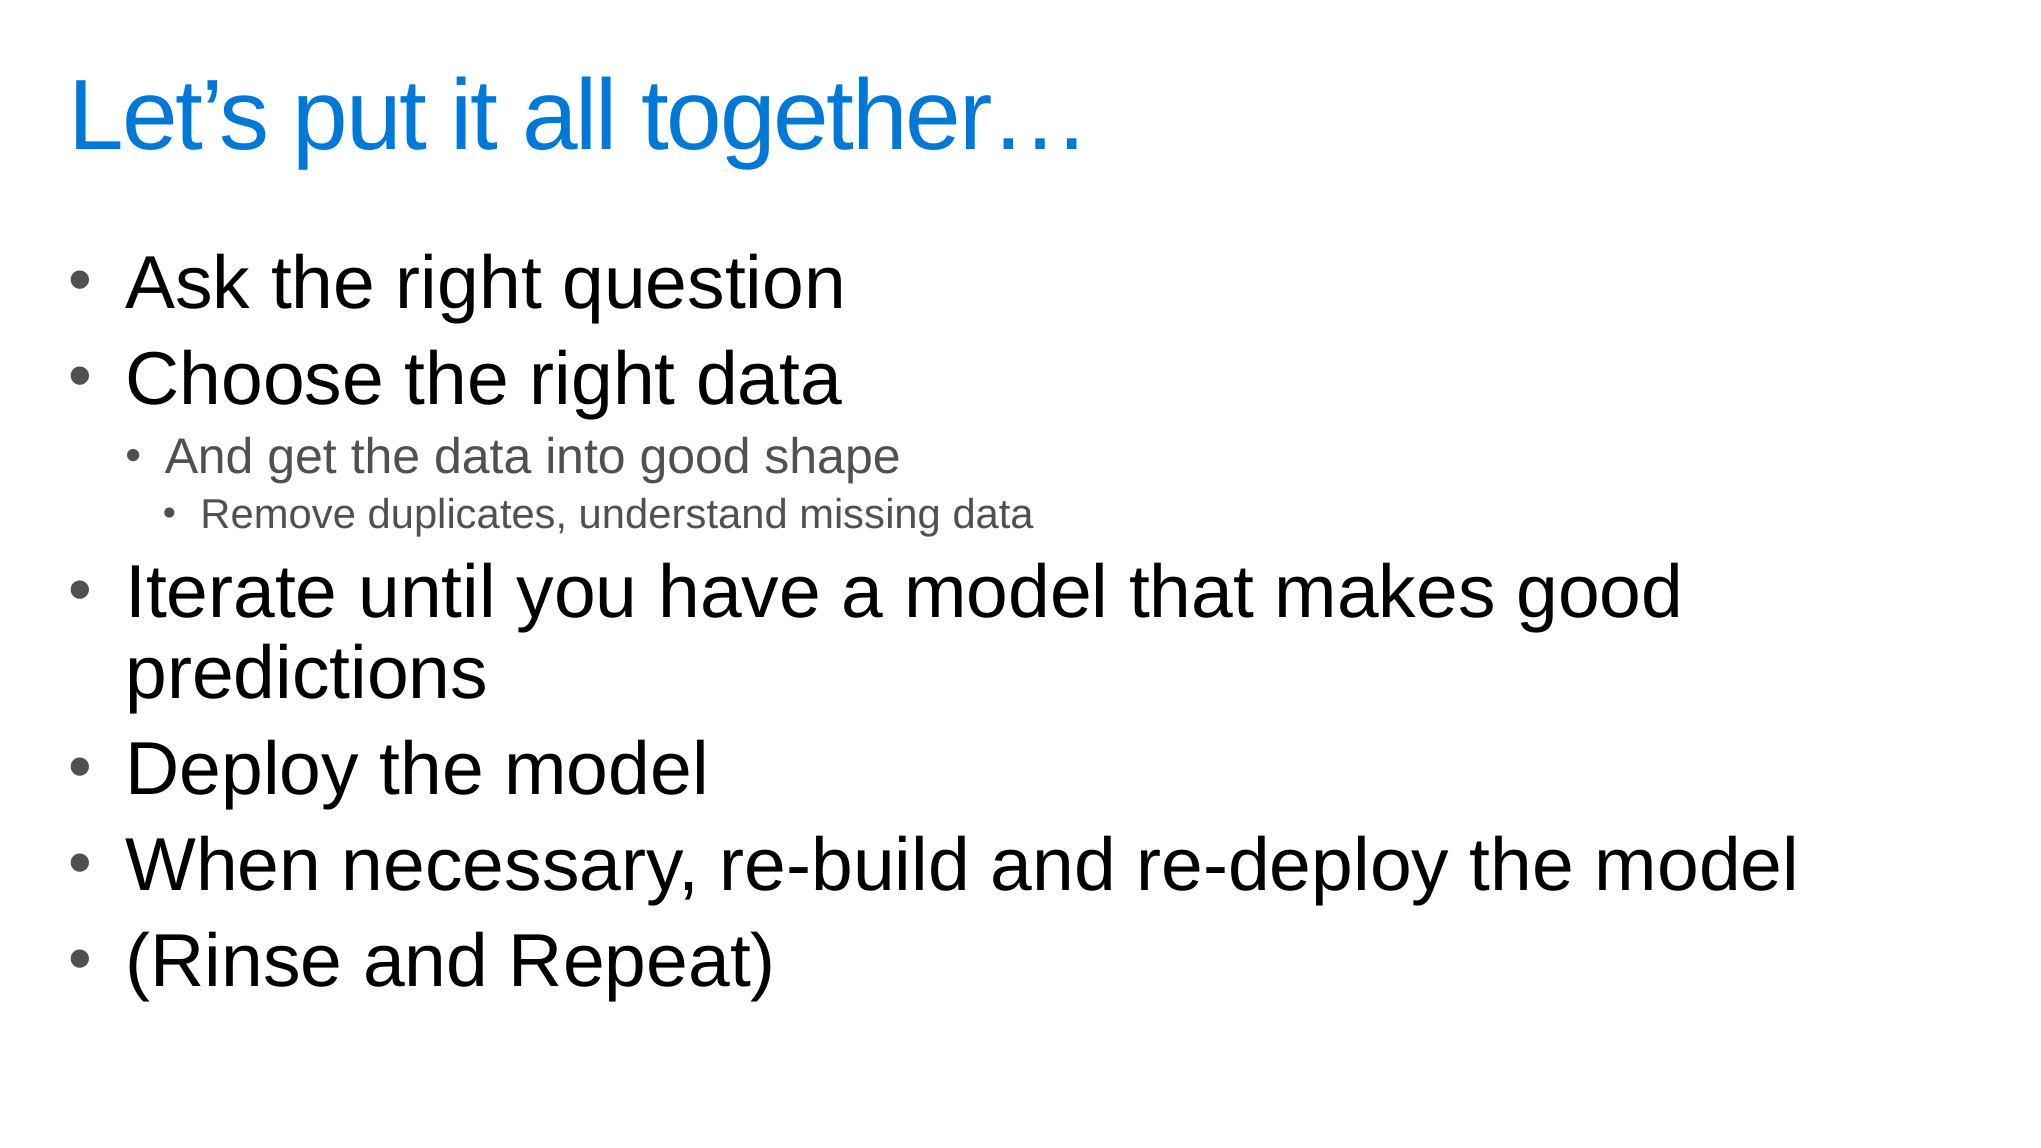

# Let’s put it all together…
Ask the right question
Choose the right data
And get the data into good shape
Remove duplicates, understand missing data
Iterate until you have a model that makes good predictions
Deploy the model
When necessary, re-build and re-deploy the model
(Rinse and Repeat)